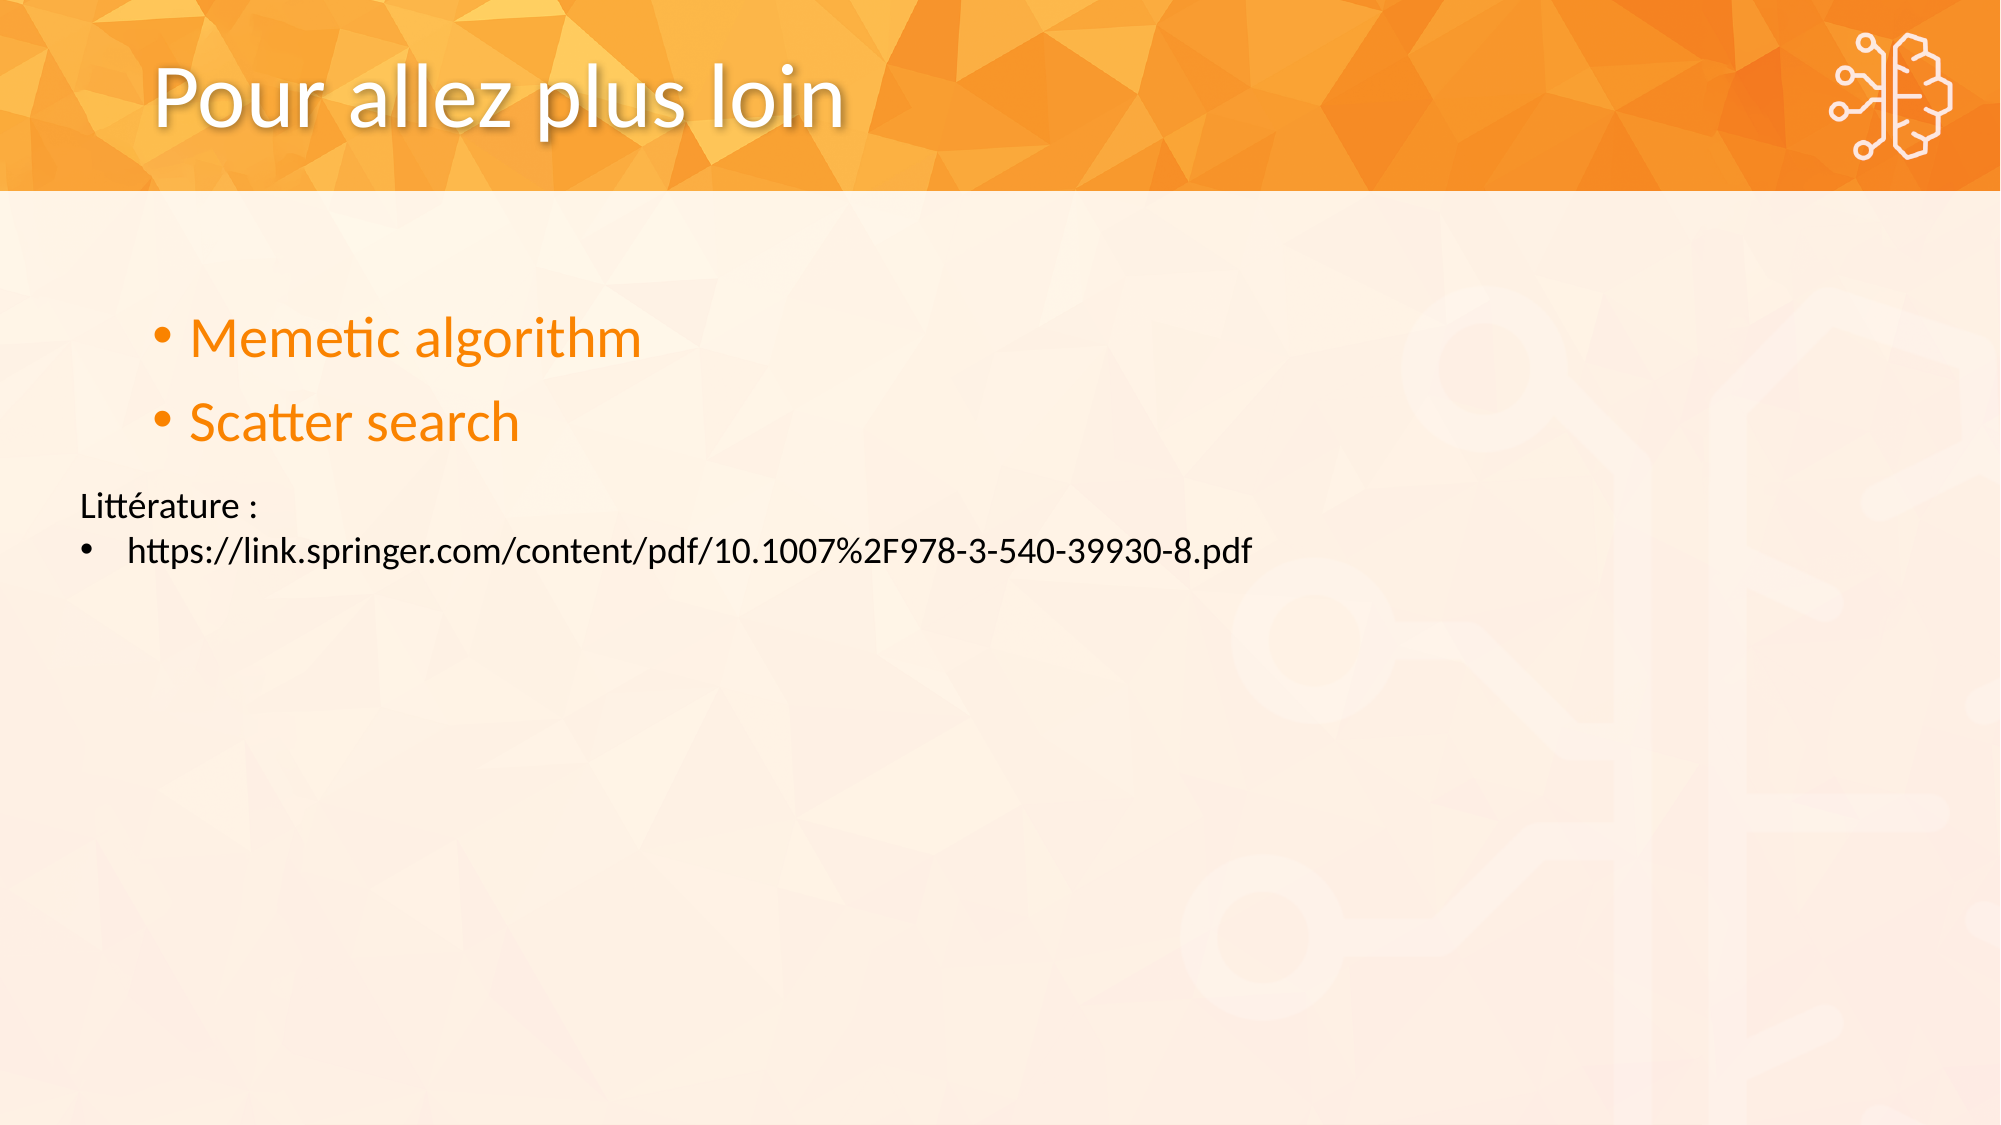

# Pour allez plus loin
Memetic algorithm
Scatter search
Littérature :
https://link.springer.com/content/pdf/10.1007%2F978-3-540-39930-8.pdf